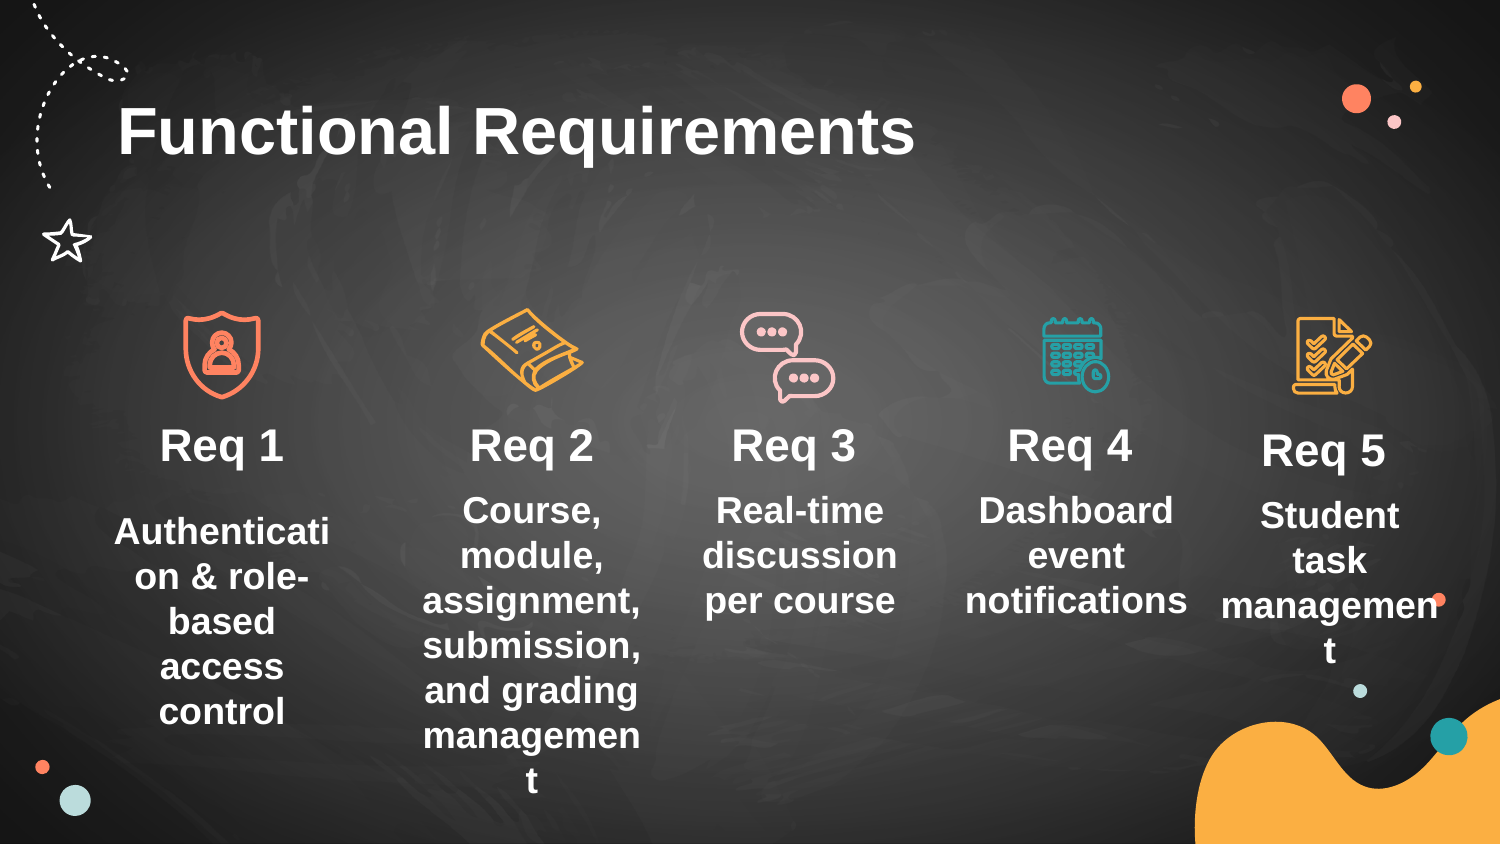

# Functional Requirements

Req 2
Req 3
Req 4
Req 1
Req 5
Course, module, assignment, submission, and grading management
Real-time discussion per course
Dashboard event notifications
Student task management
Authentication & role-based access control